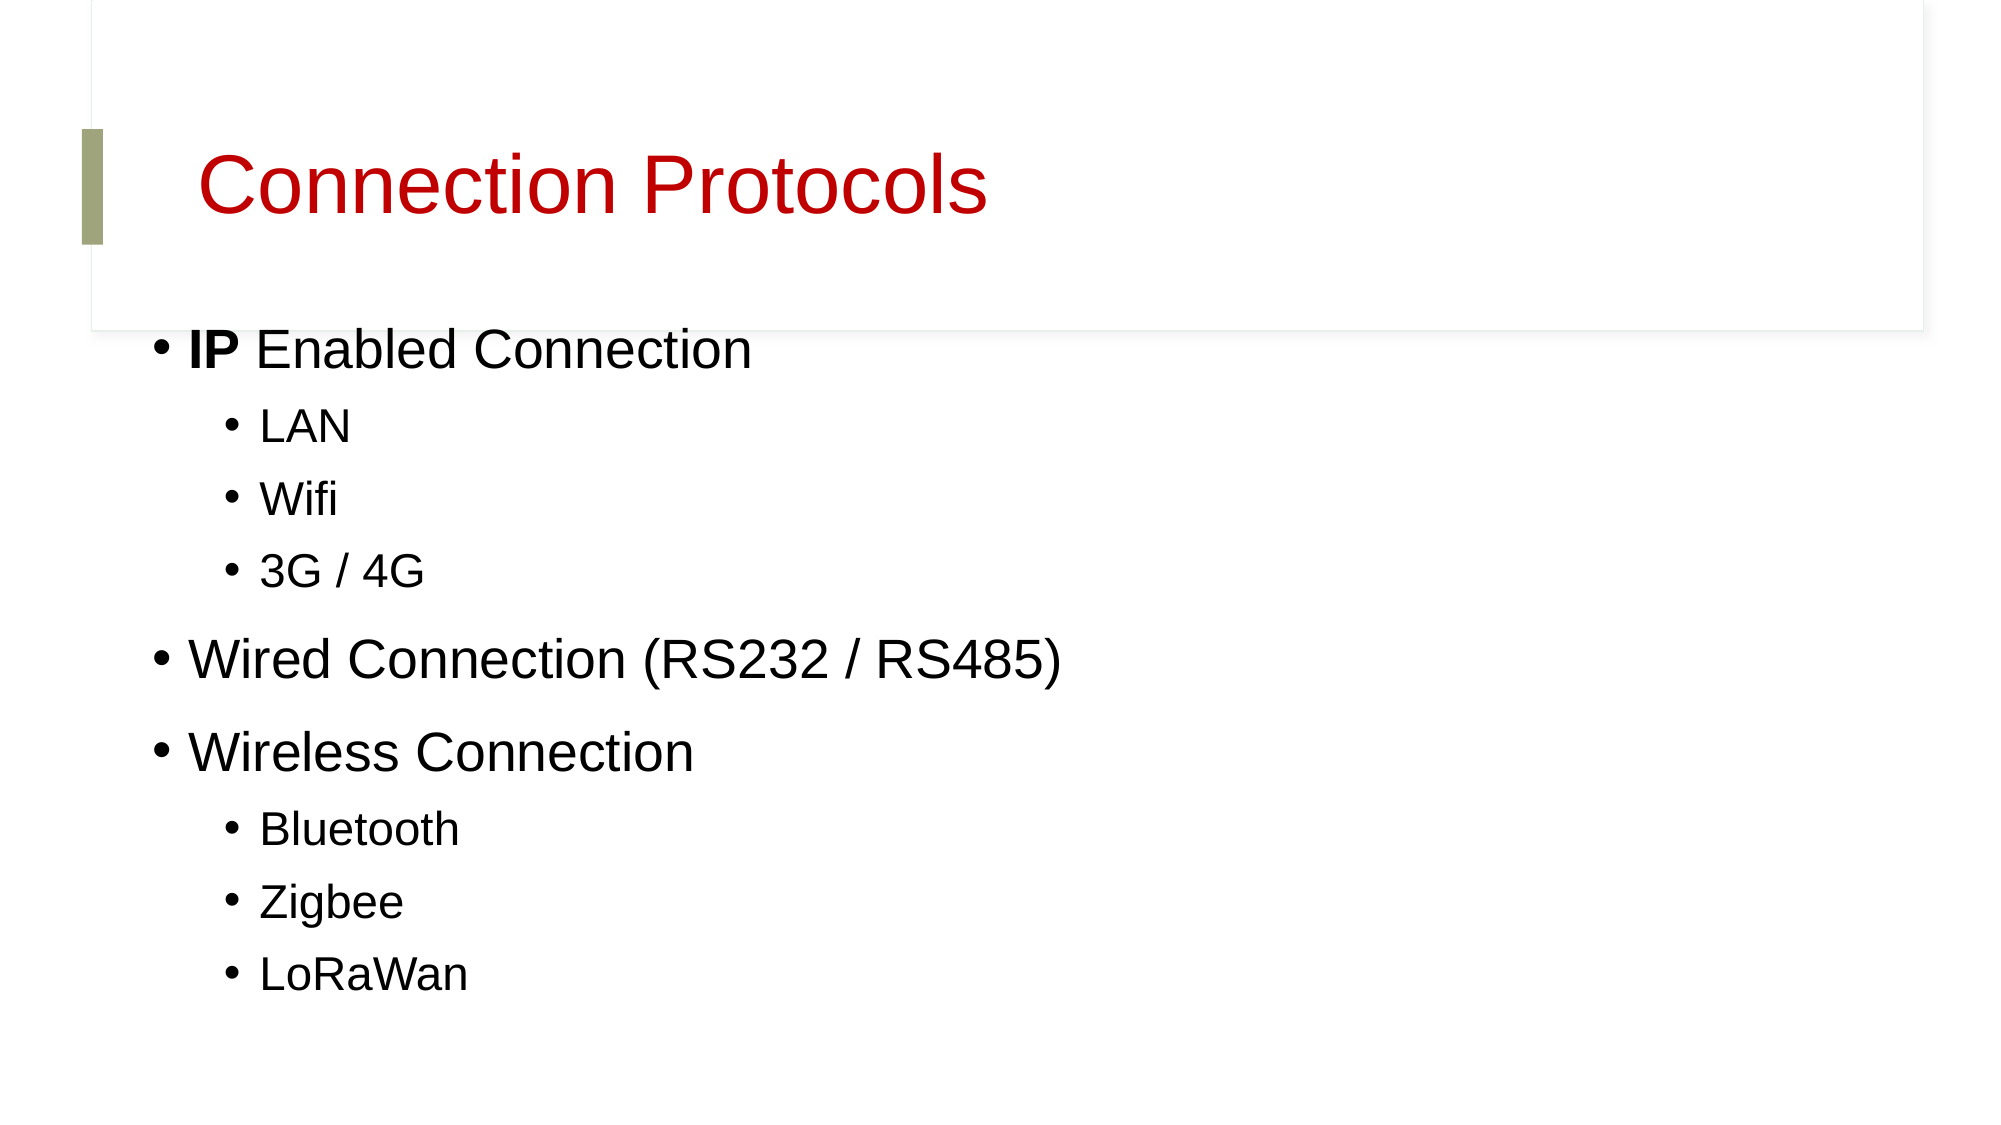

# Connection Protocols
IP Enabled Connection
LAN
Wifi
3G / 4G
Wired Connection (RS232 / RS485)
Wireless Connection
Bluetooth
Zigbee
LoRaWan